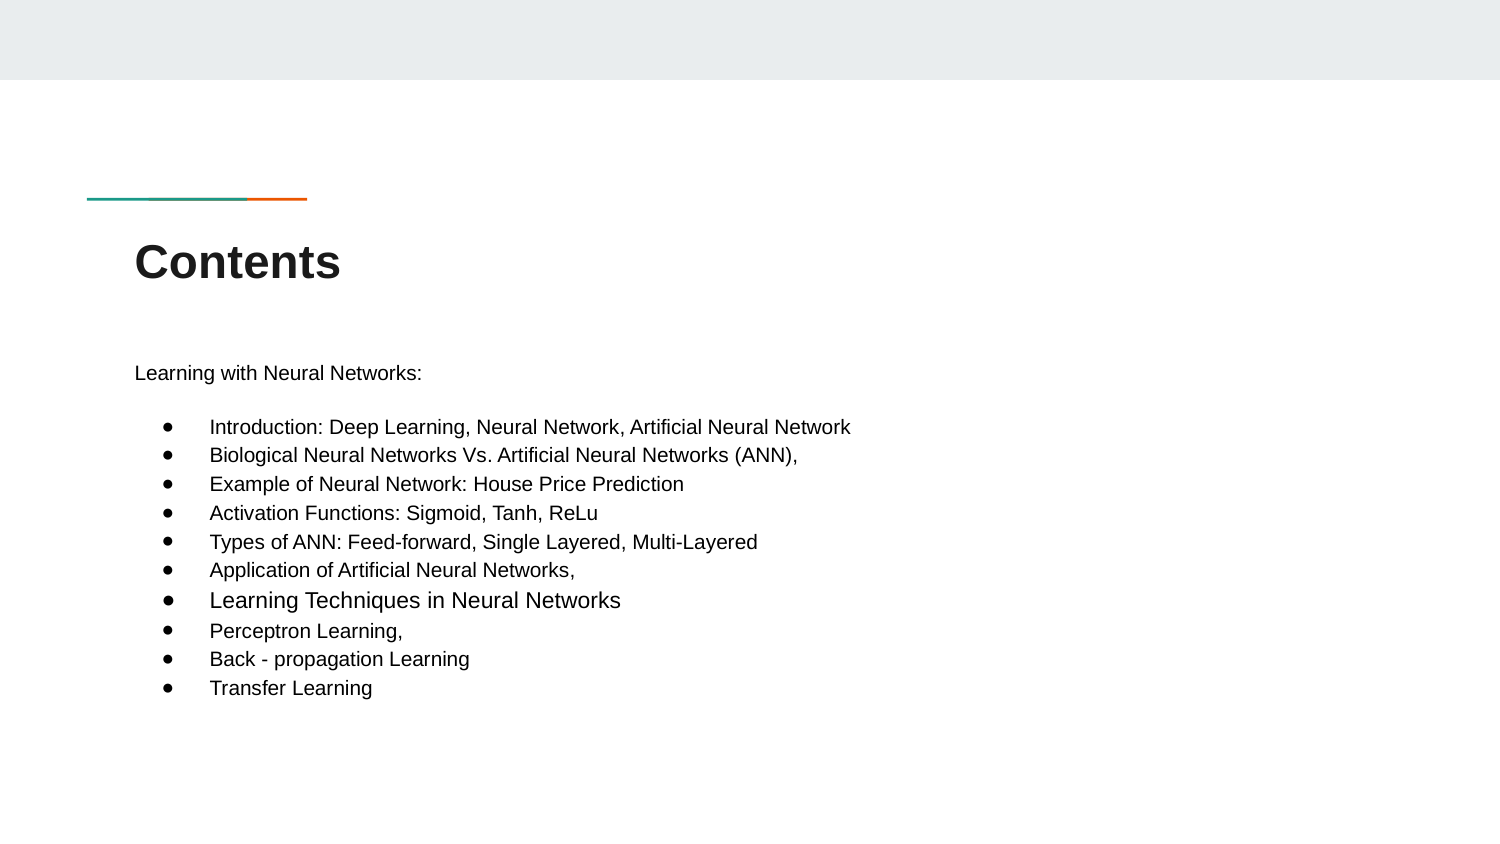

# Contents
Learning with Neural Networks:
Introduction: Deep Learning, Neural Network, Artificial Neural Network
Biological Neural Networks Vs. Artificial Neural Networks (ANN),
Example of Neural Network: House Price Prediction
Activation Functions: Sigmoid, Tanh, ReLu
Types of ANN: Feed-forward, Single Layered, Multi-Layered
Application of Artificial Neural Networks,
Learning Techniques in Neural Networks
Perceptron Learning,
Back - propagation Learning
Transfer Learning